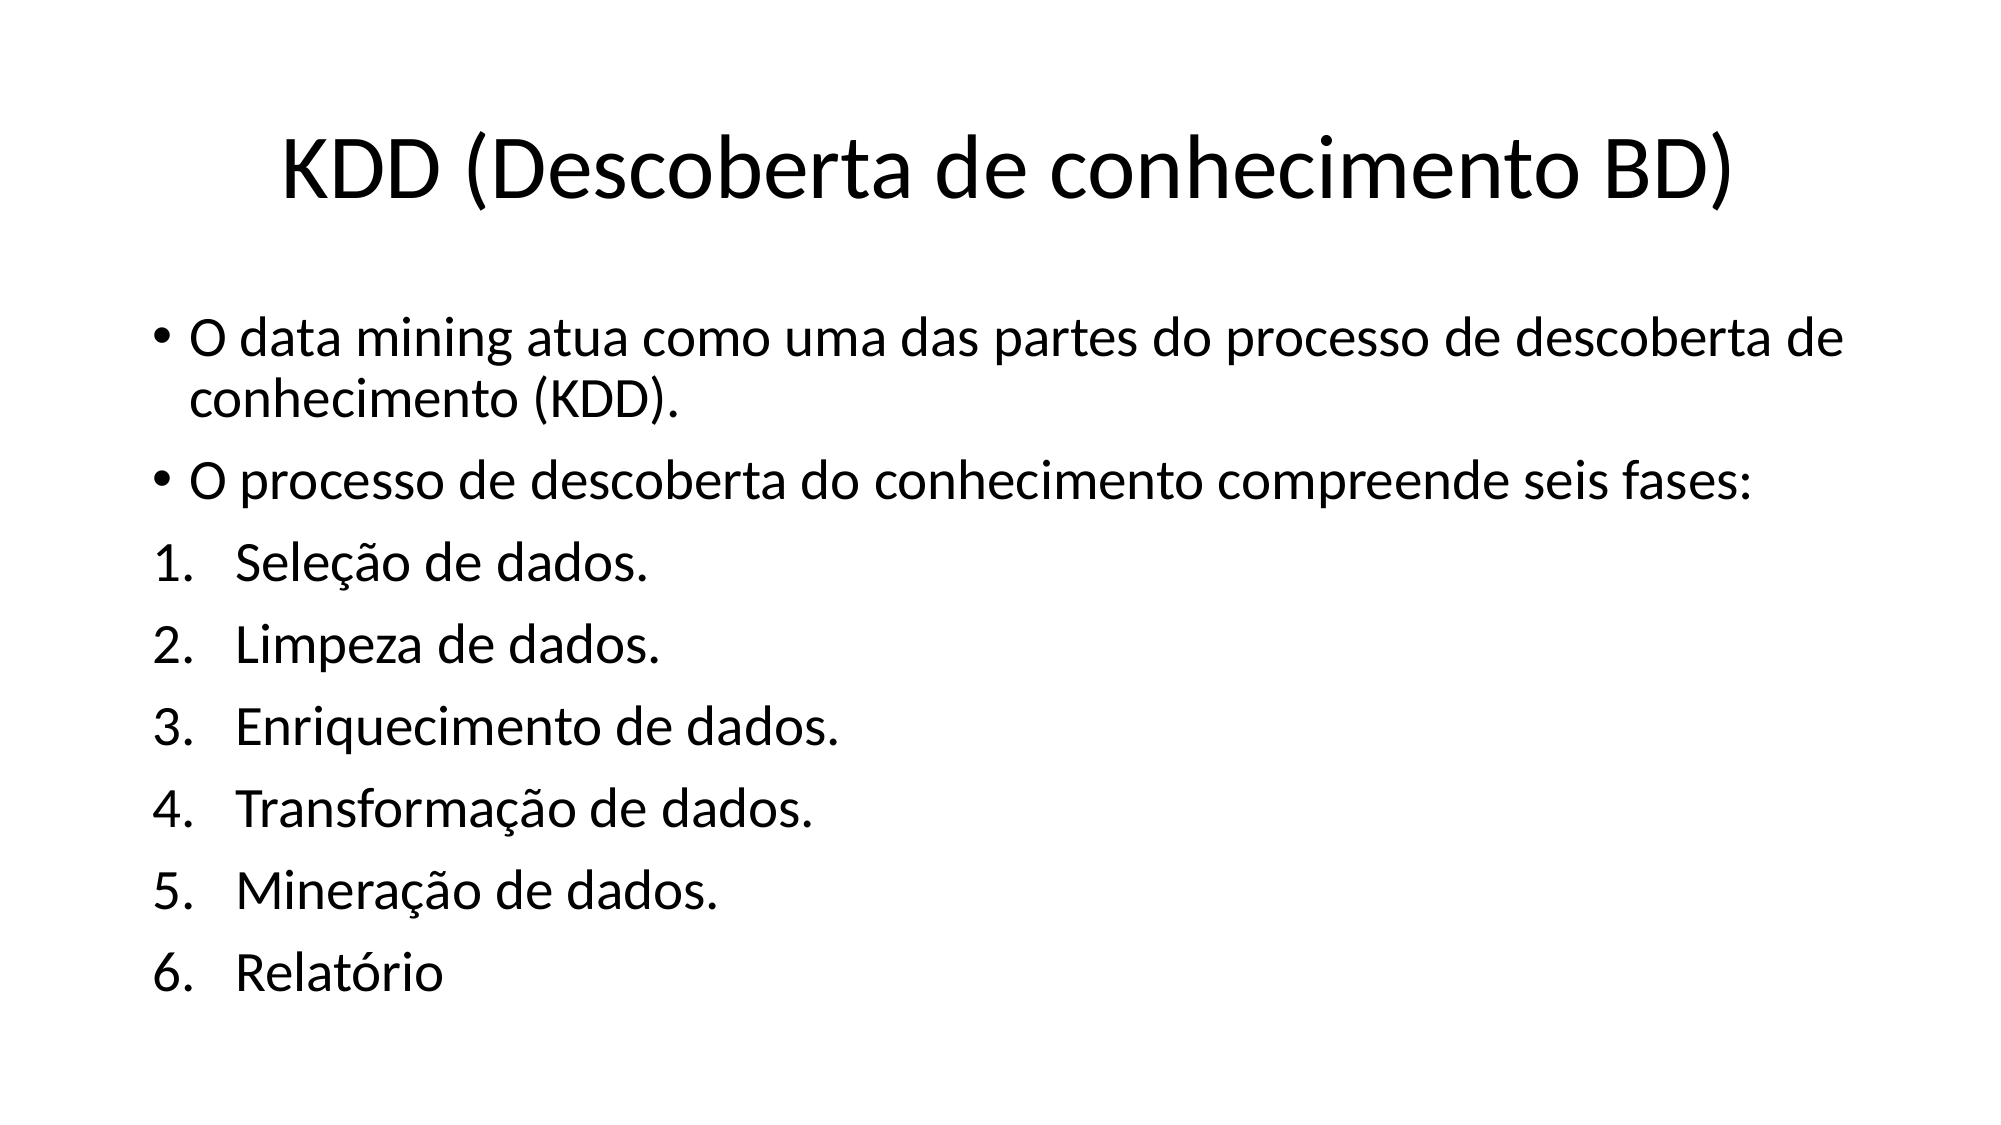

# KDD (Descoberta de conhecimento BD)
O data mining atua como uma das partes do processo de descoberta de conhecimento (KDD).
O processo de descoberta do conhecimento compreende seis fases:
Seleção de dados.
Limpeza de dados.
Enriquecimento de dados.
Transformação de dados.
Mineração de dados.
Relatório